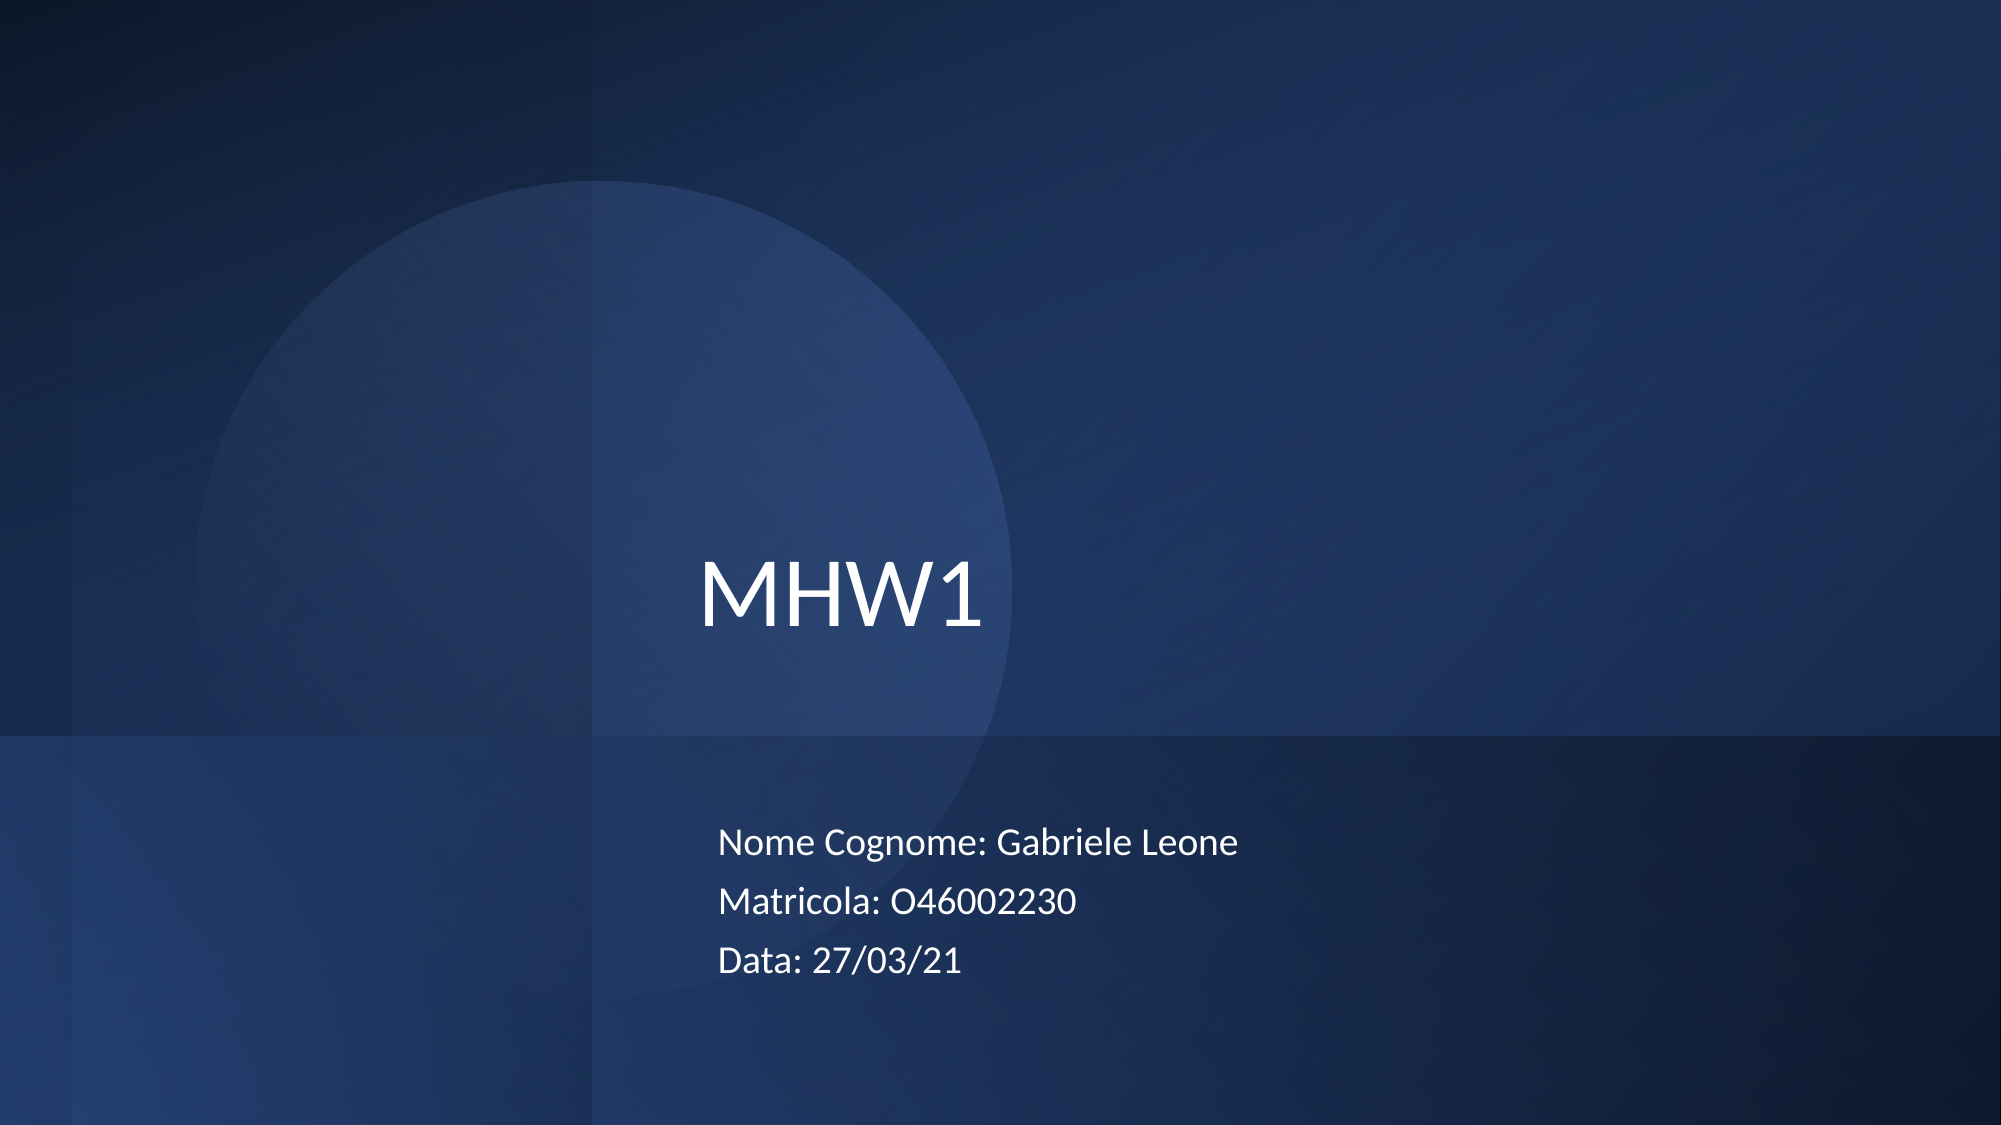

# MHW1

Nome Cognome: Gabriele Leone
Matricola: O46002230
Data: 27/03/21